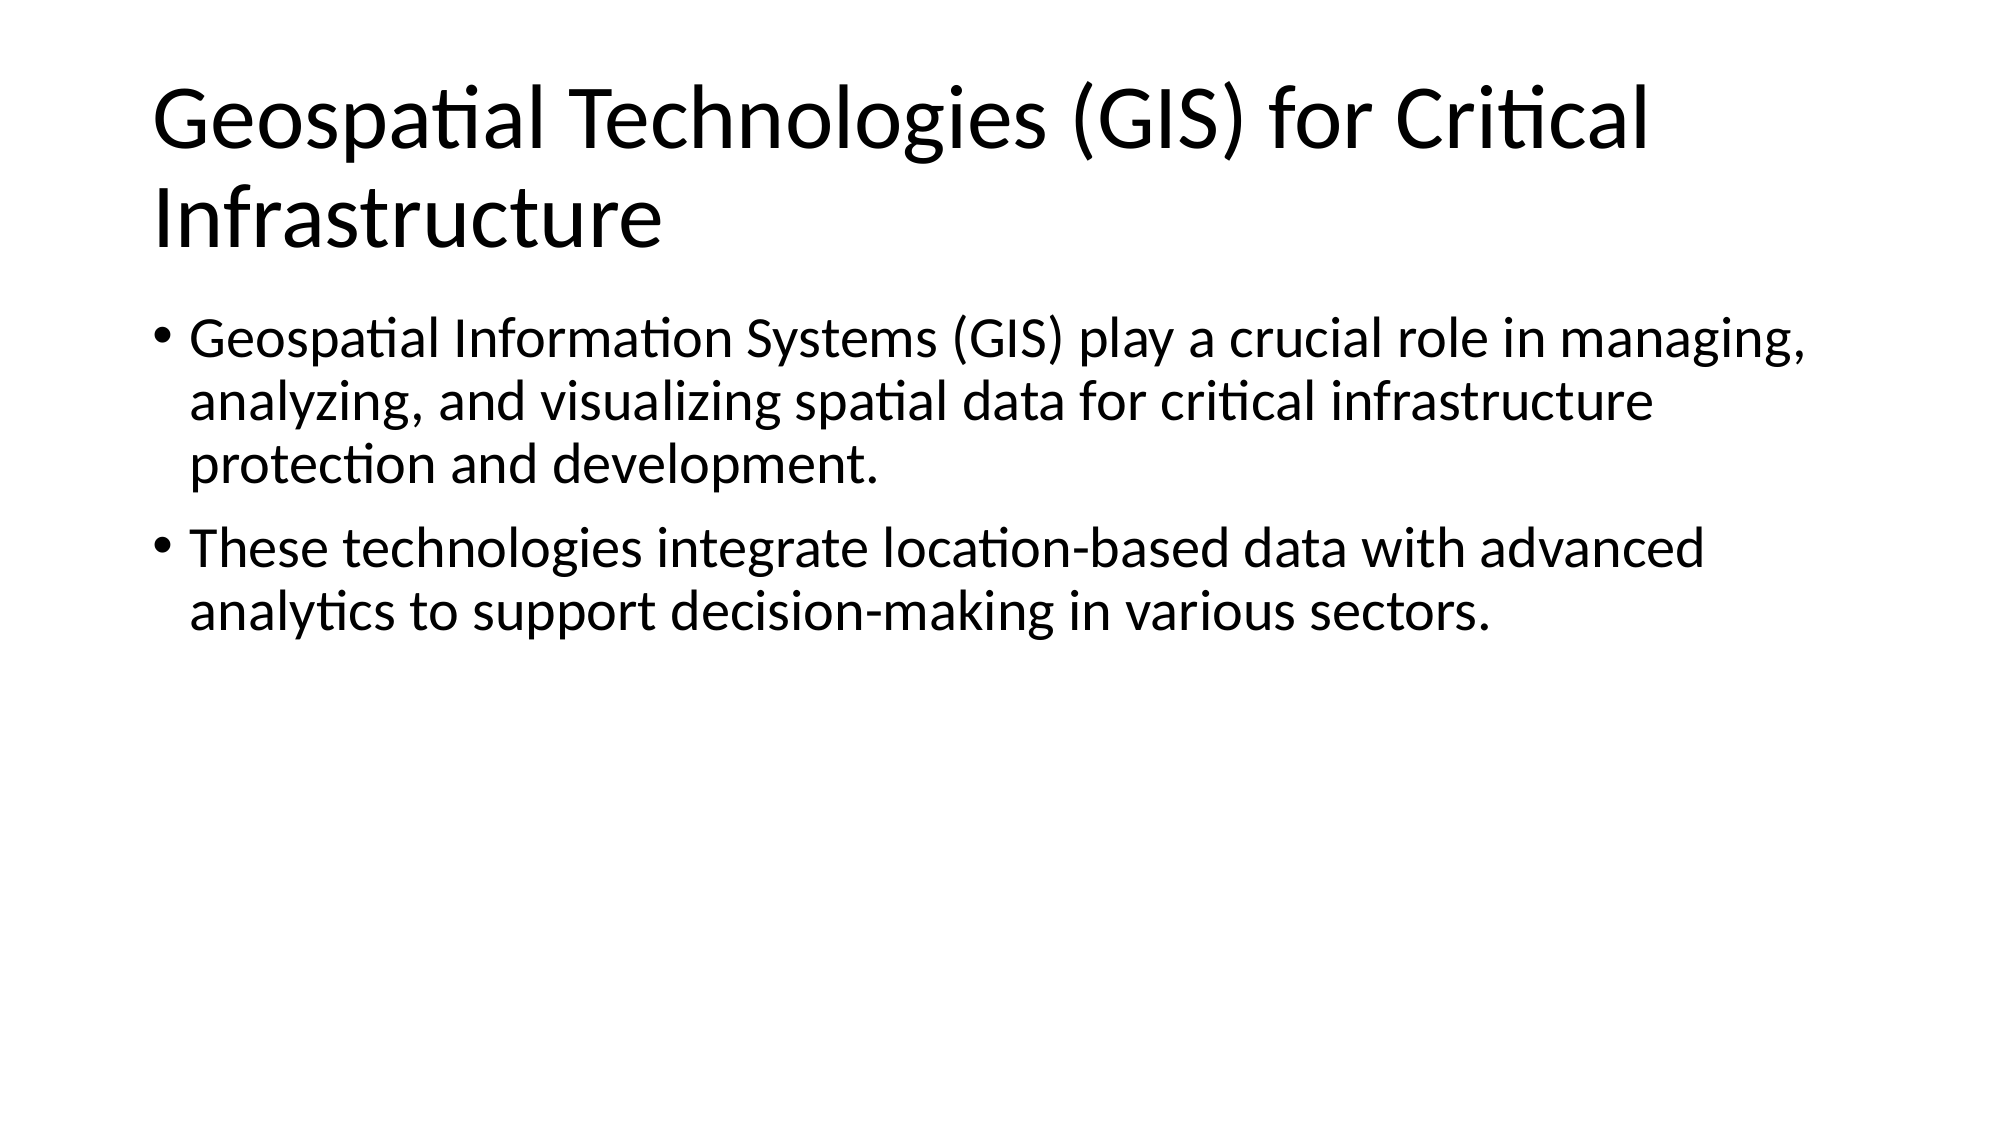

# Geospatial Technologies (GIS) for Critical Infrastructure
Geospatial Information Systems (GIS) play a crucial role in managing, analyzing, and visualizing spatial data for critical infrastructure protection and development.
These technologies integrate location-based data with advanced analytics to support decision-making in various sectors.